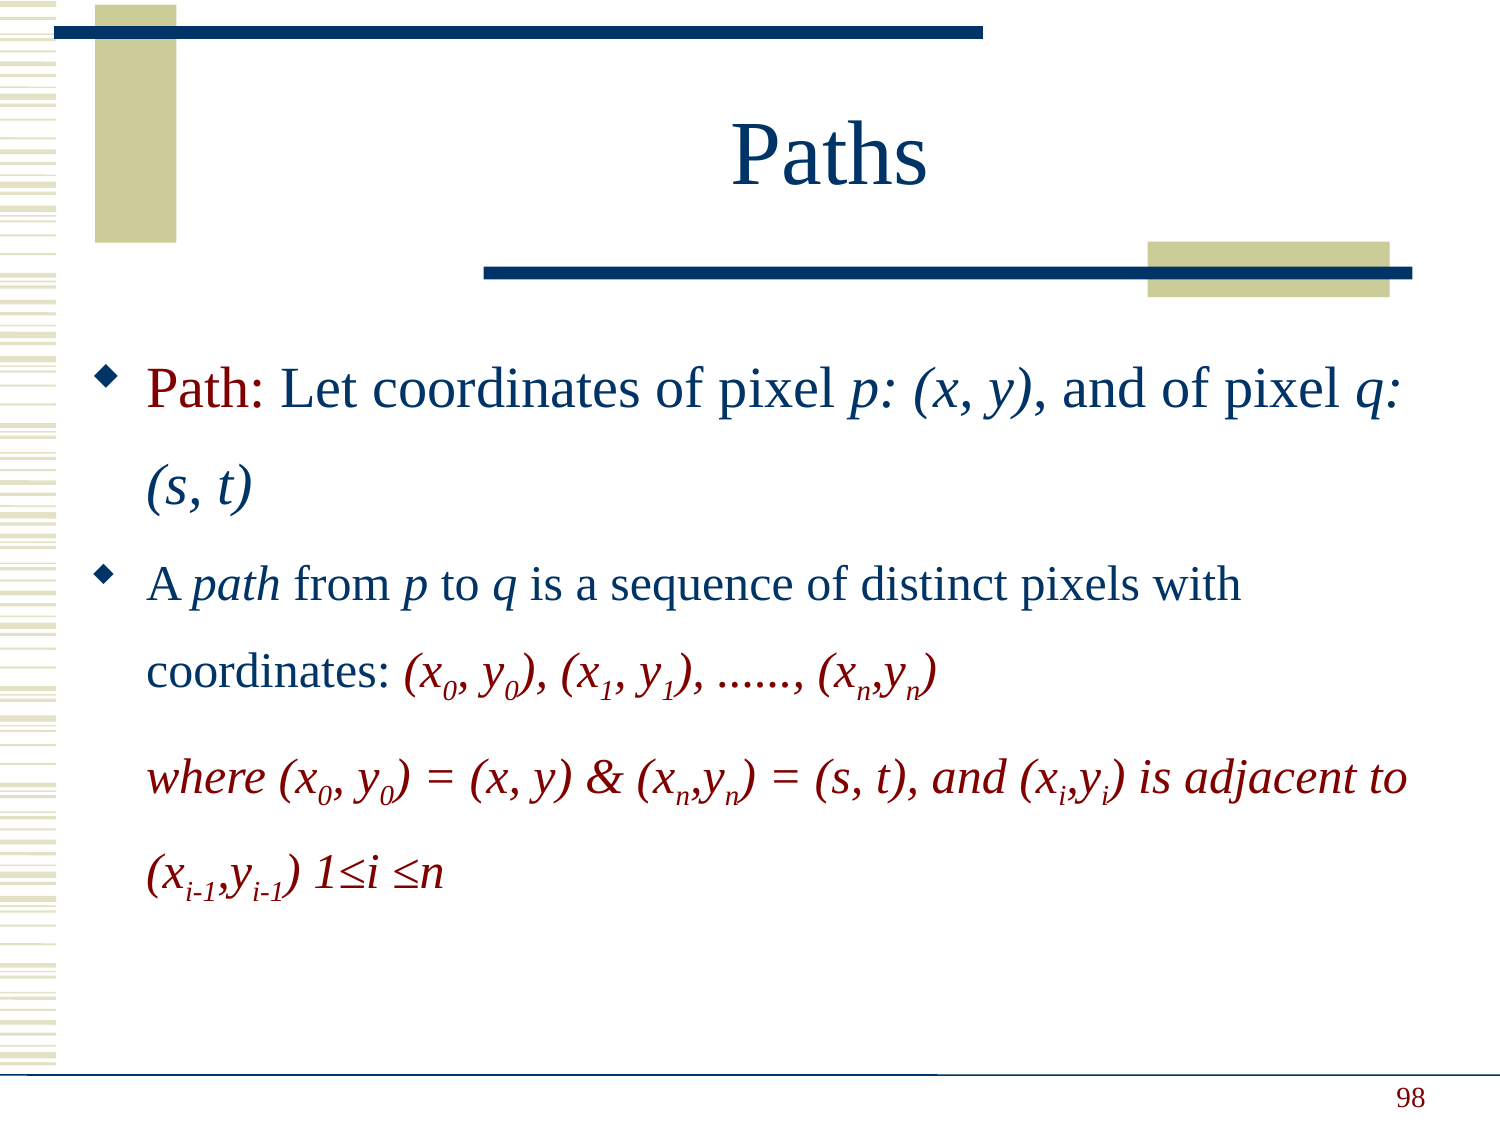

Paths
Path: Let coordinates of pixel p: (x, y), and of pixel q: (s, t)
A path from p to q is a sequence of distinct pixels with coordinates: (x0, y0), (x1, y1), ......, (xn,yn)
	where (x0, y0) = (x, y) & (xn,yn) = (s, t), and (xi,yi) is adjacent to (xi-1,yi-1) 1≤i ≤n

98